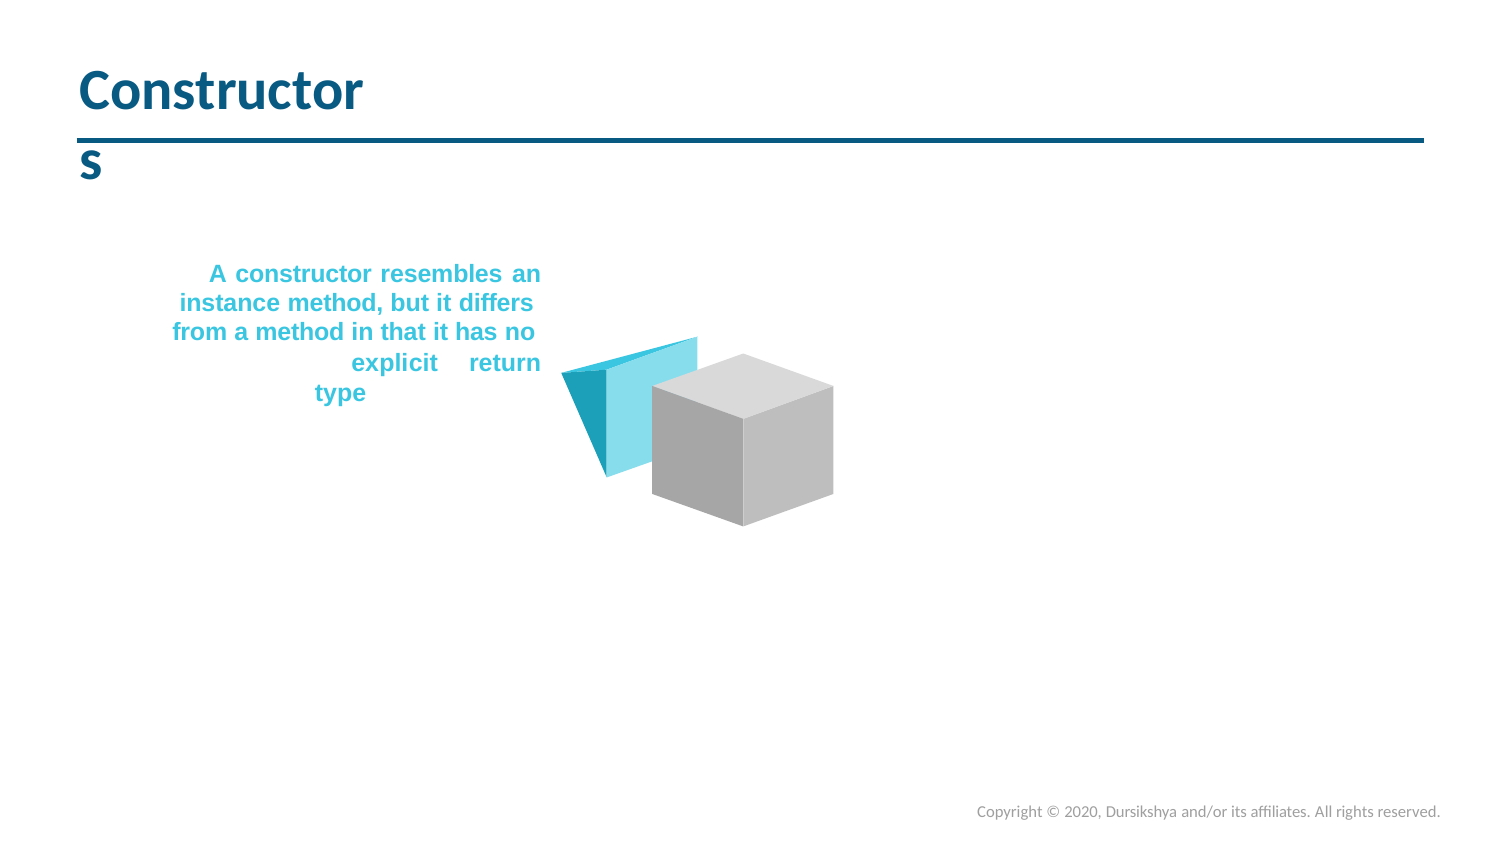

Constructors

A constructor resembles an  instance method, but it differs  from a method in that it has no
explicit return type

Copyright © 2020, Dursikshya and/or its affiliates. All rights reserved.